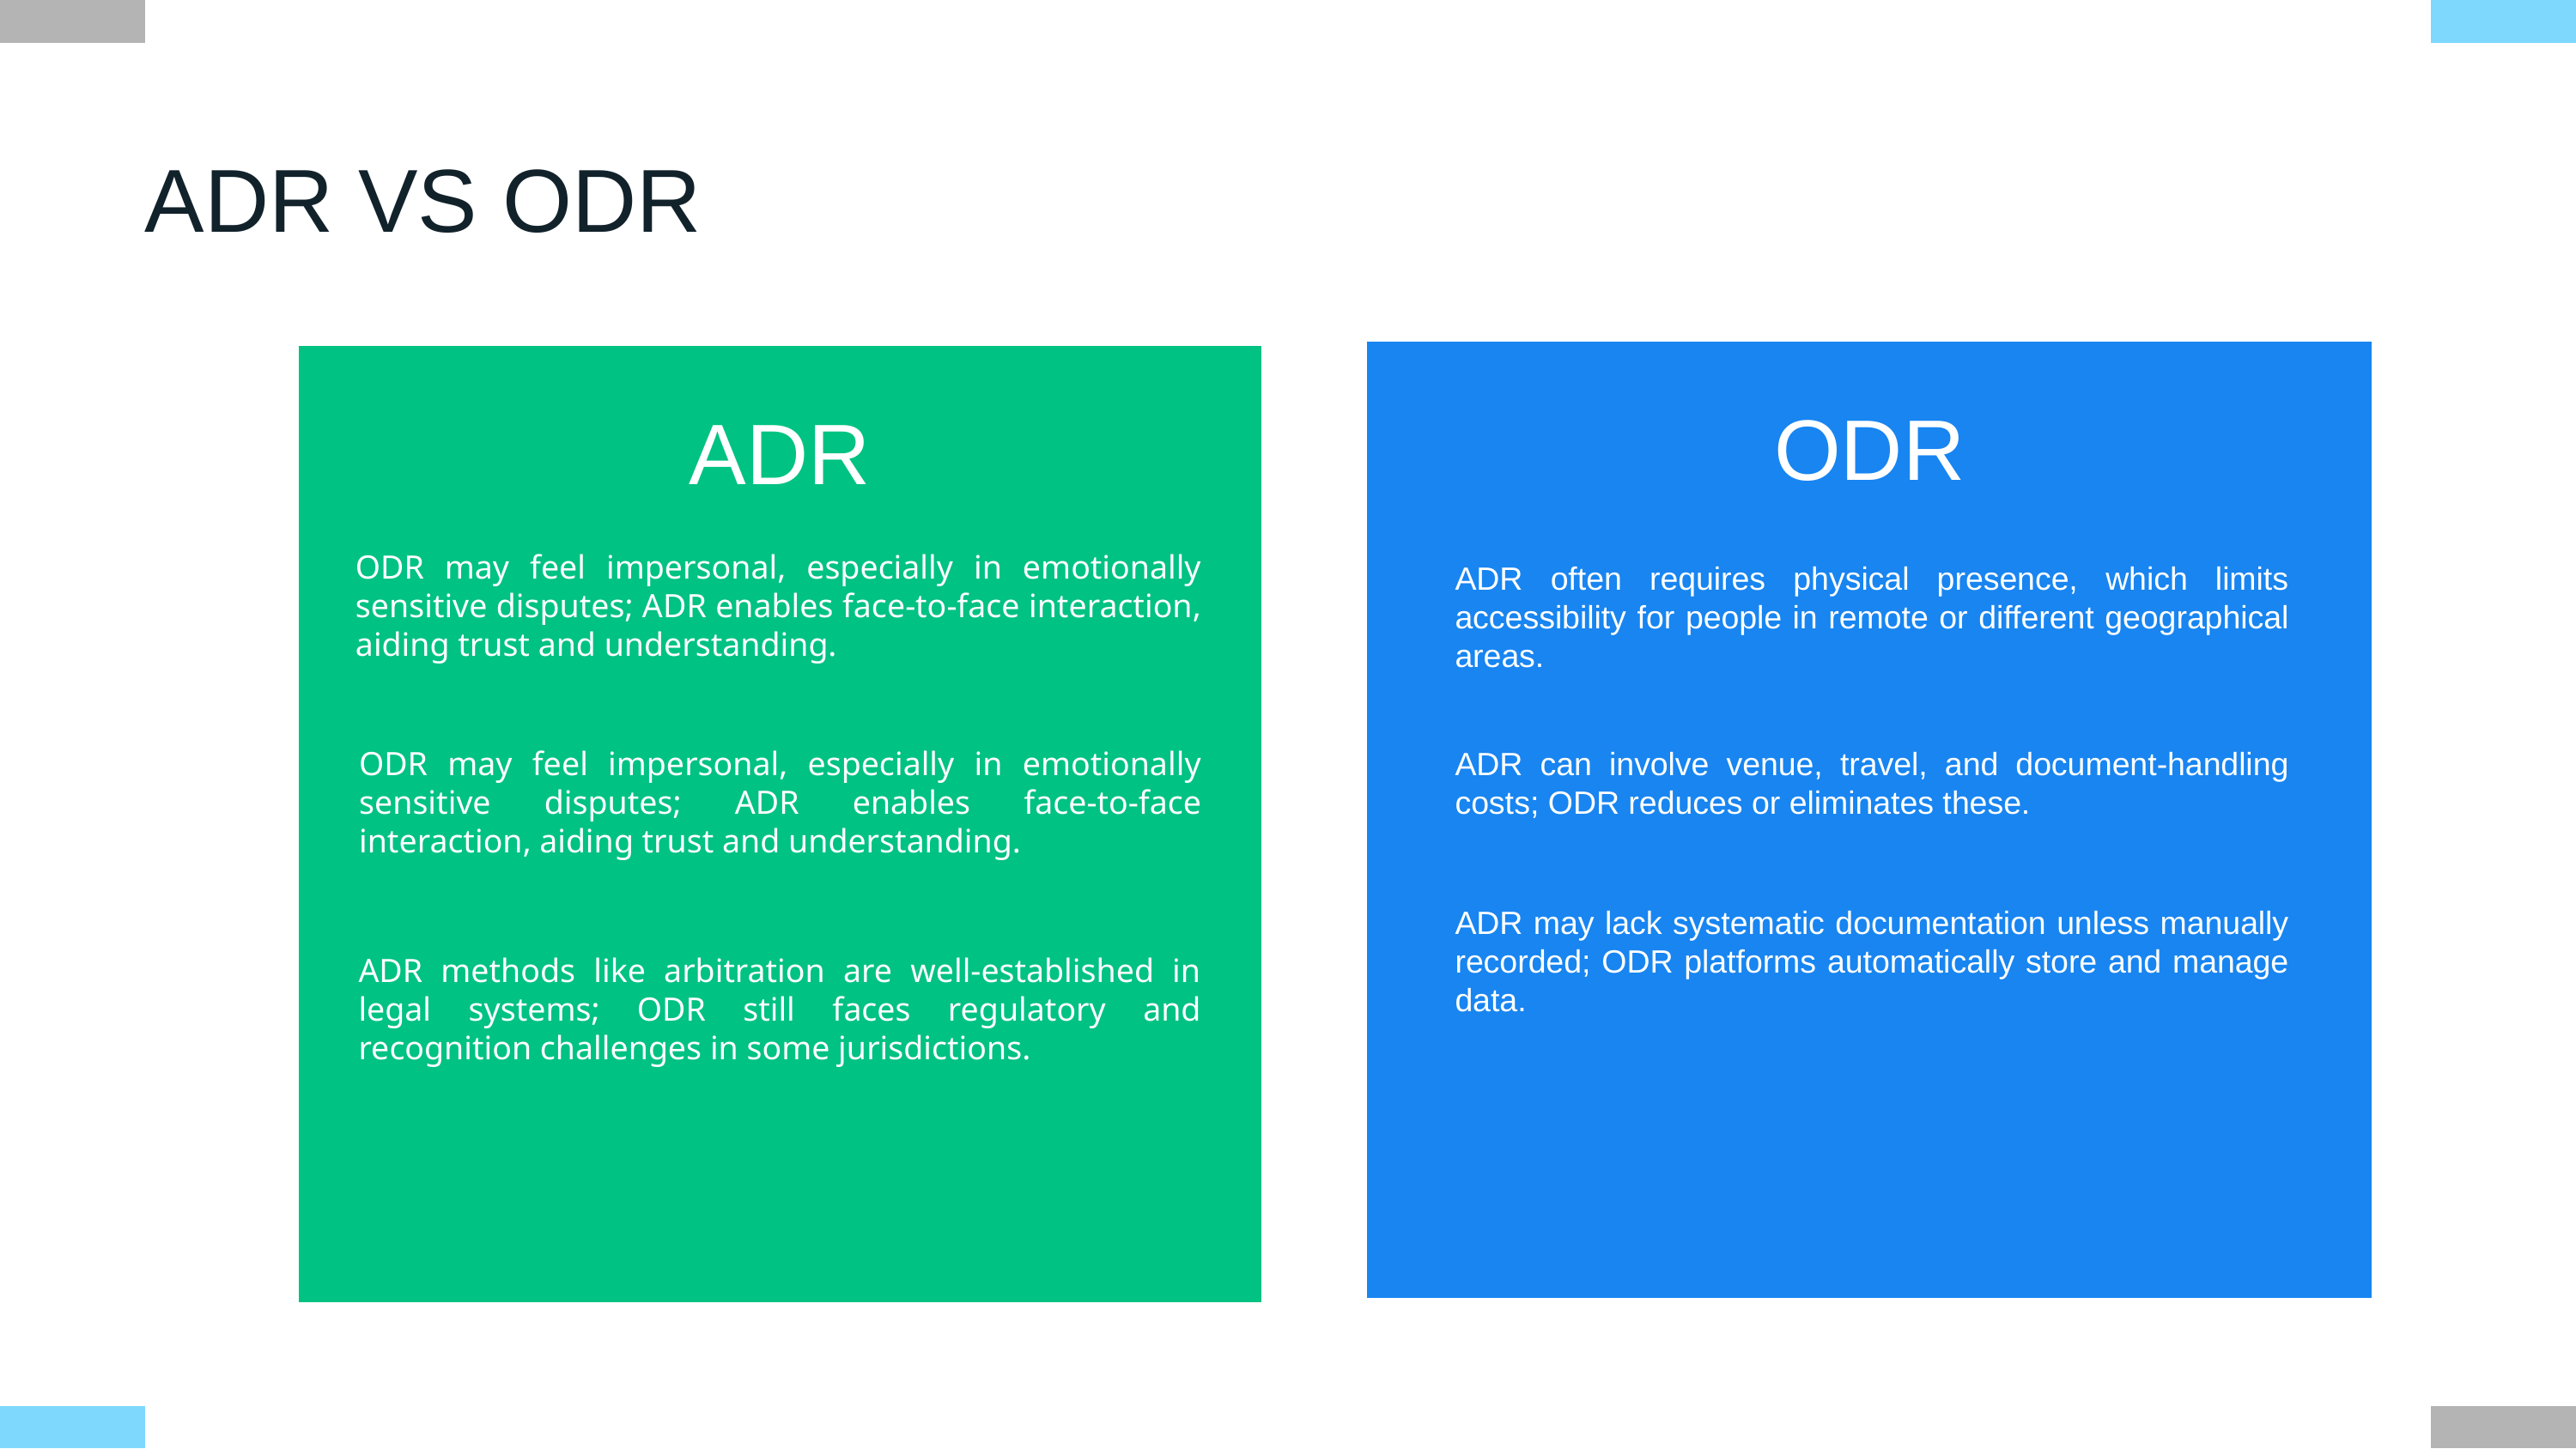

ADR VS ODR

ODR

ADR

ODR may feel impersonal, especially in emotionally sensitive disputes; ADR enables face-to-face interaction, aiding trust and understanding.
ADR often requires physical presence, which limits accessibility for people in remote or different geographical areas.
ODR may feel impersonal, especially in emotionally sensitive disputes; ADR enables face-to-face interaction, aiding trust and understanding.
ADR can involve venue, travel, and document-handling costs; ODR reduces or eliminates these.
ADR may lack systematic documentation unless manually recorded; ODR platforms automatically store and manage data.
ADR methods like arbitration are well-established in legal systems; ODR still faces regulatory and recognition challenges in some jurisdictions.